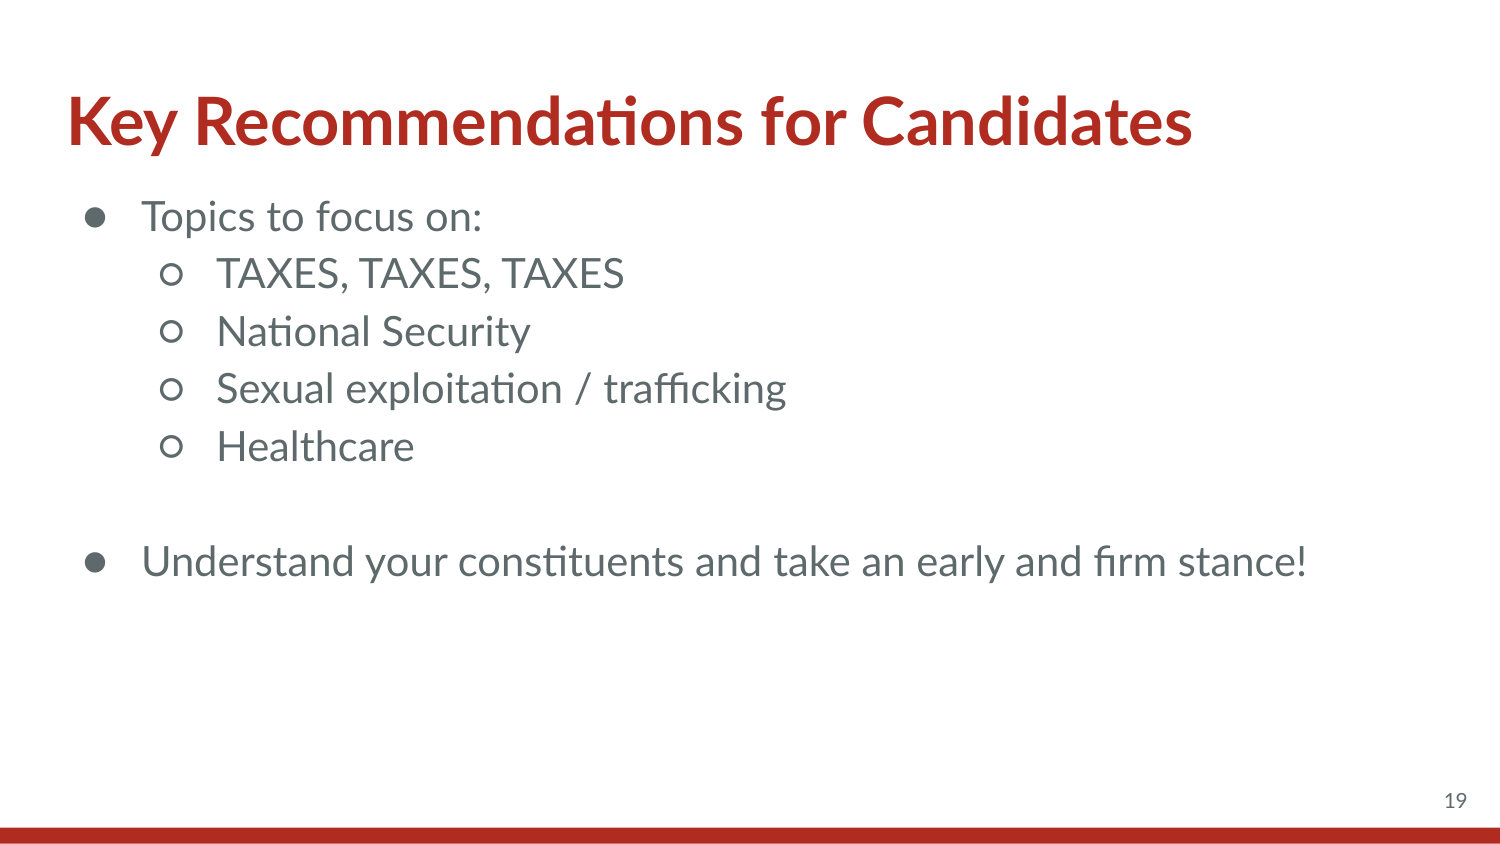

# Key Recommendations for Candidates
Topics to focus on:
TAXES, TAXES, TAXES
National Security
Sexual exploitation / trafficking
Healthcare
Understand your constituents and take an early and firm stance!

19